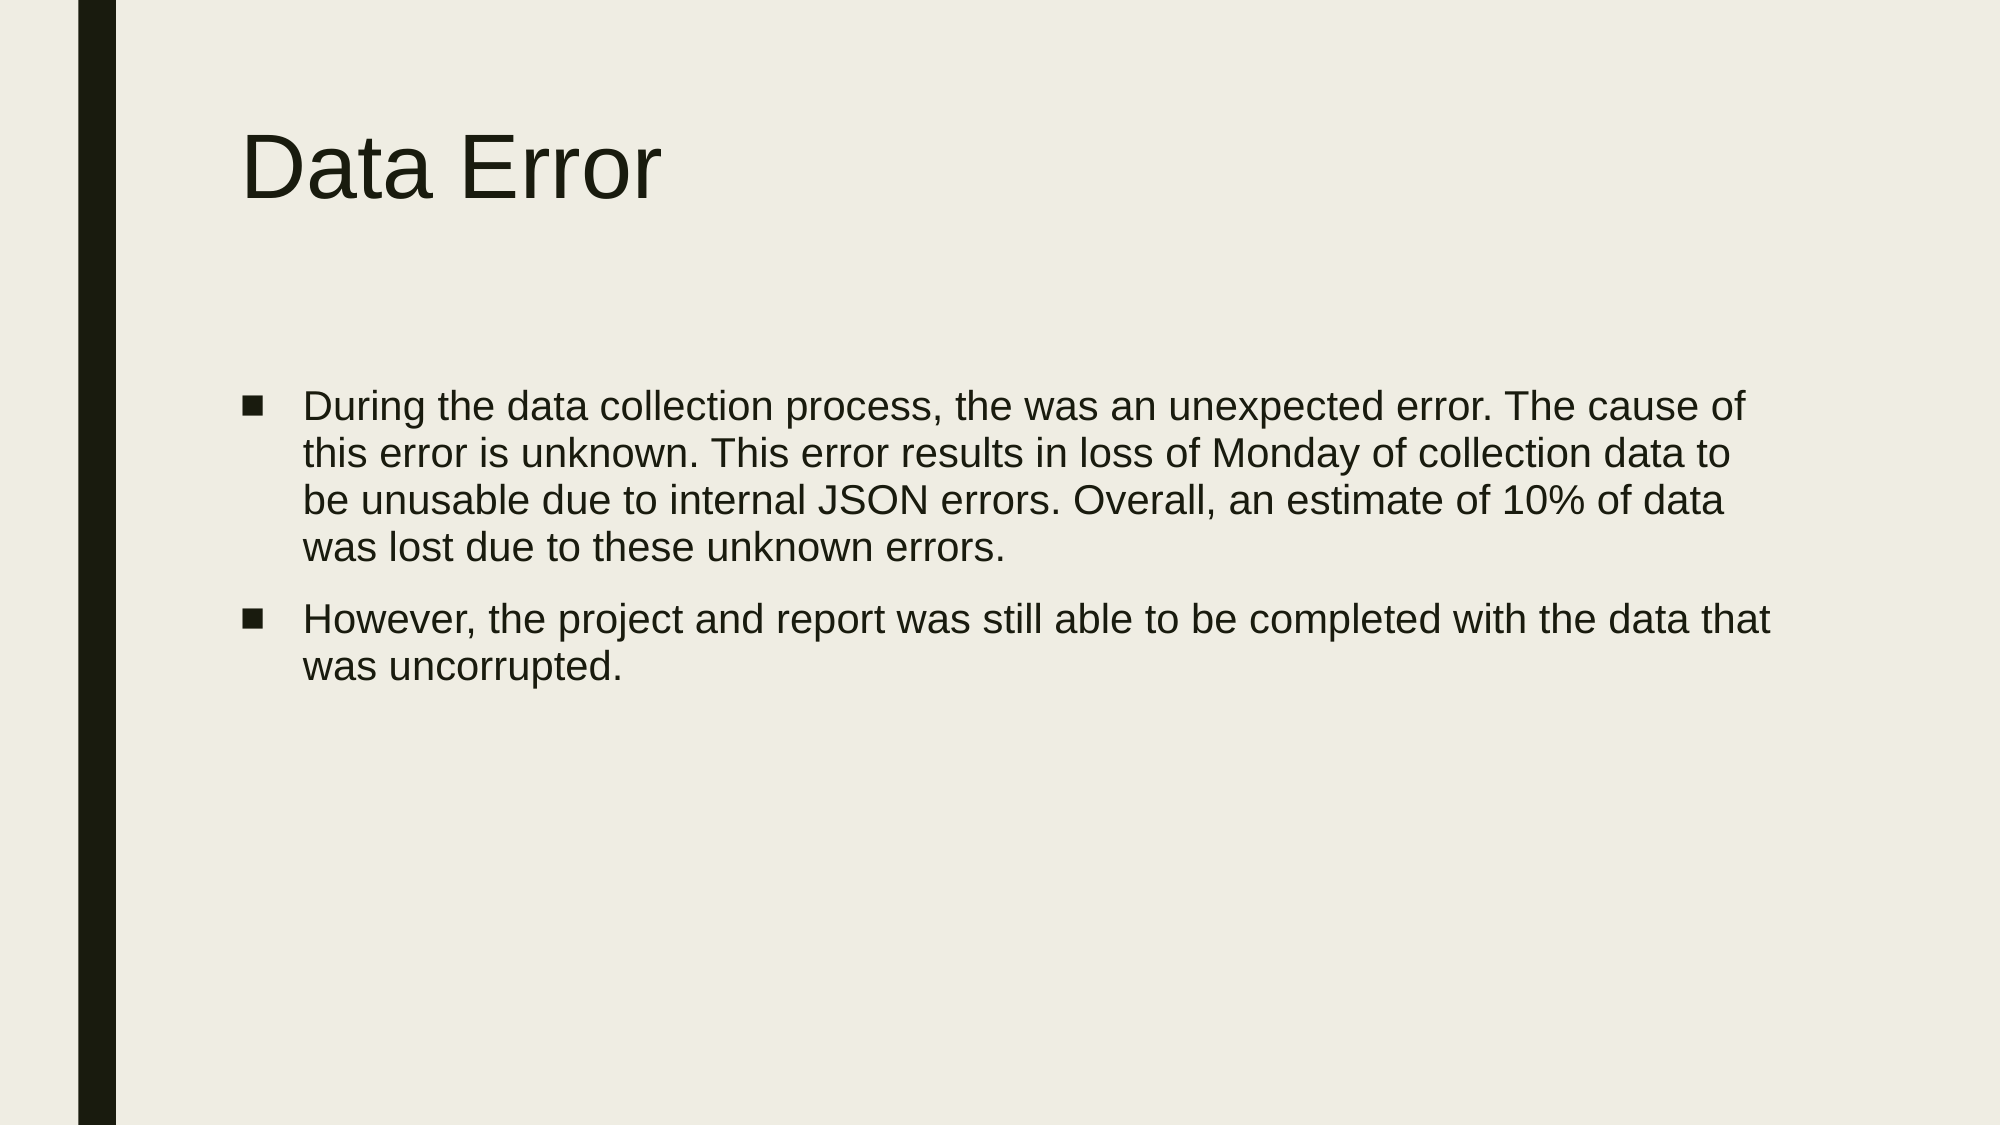

# Data Error
During the data collection process, the was an unexpected error. The cause of this error is unknown. This error results in loss of Monday of collection data to be unusable due to internal JSON errors. Overall, an estimate of 10% of data was lost due to these unknown errors.
However, the project and report was still able to be completed with the data that was uncorrupted.